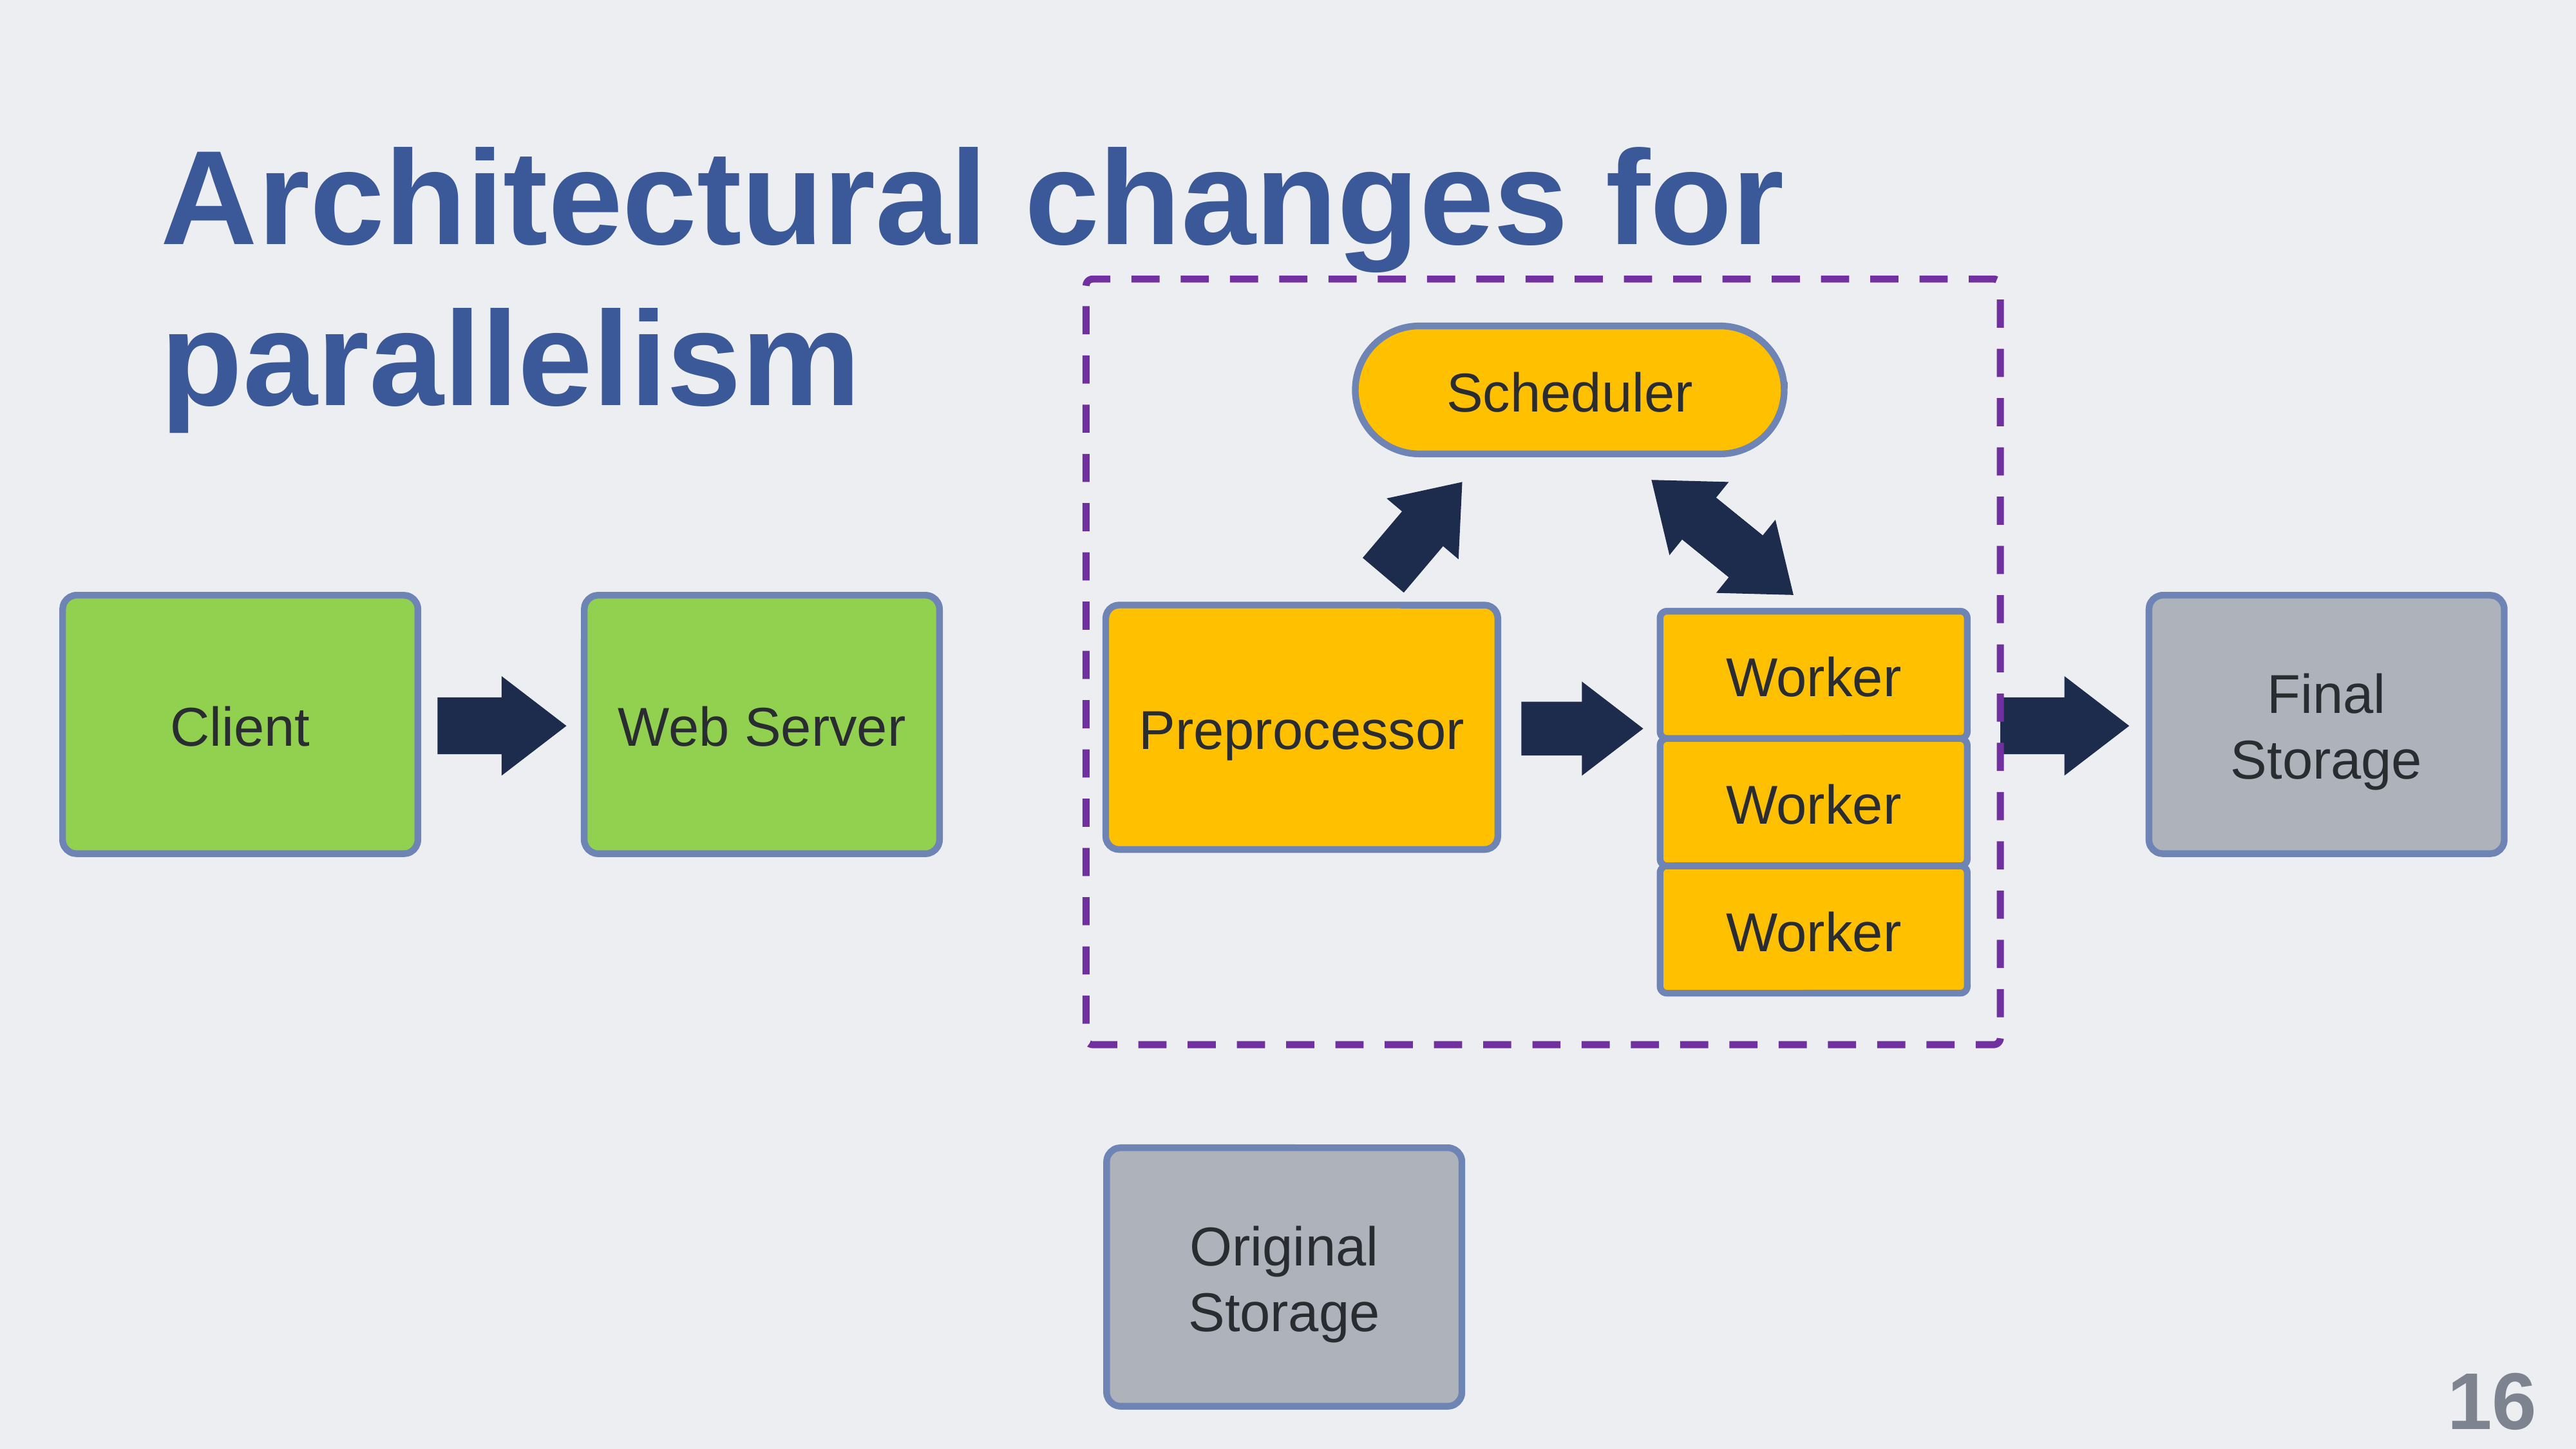

# Architectural changes for parallelism

Scheduler

Preprocessor
Worker

Worker
Worker
Client
Web Server
Final
Storage

Original
Storage
16